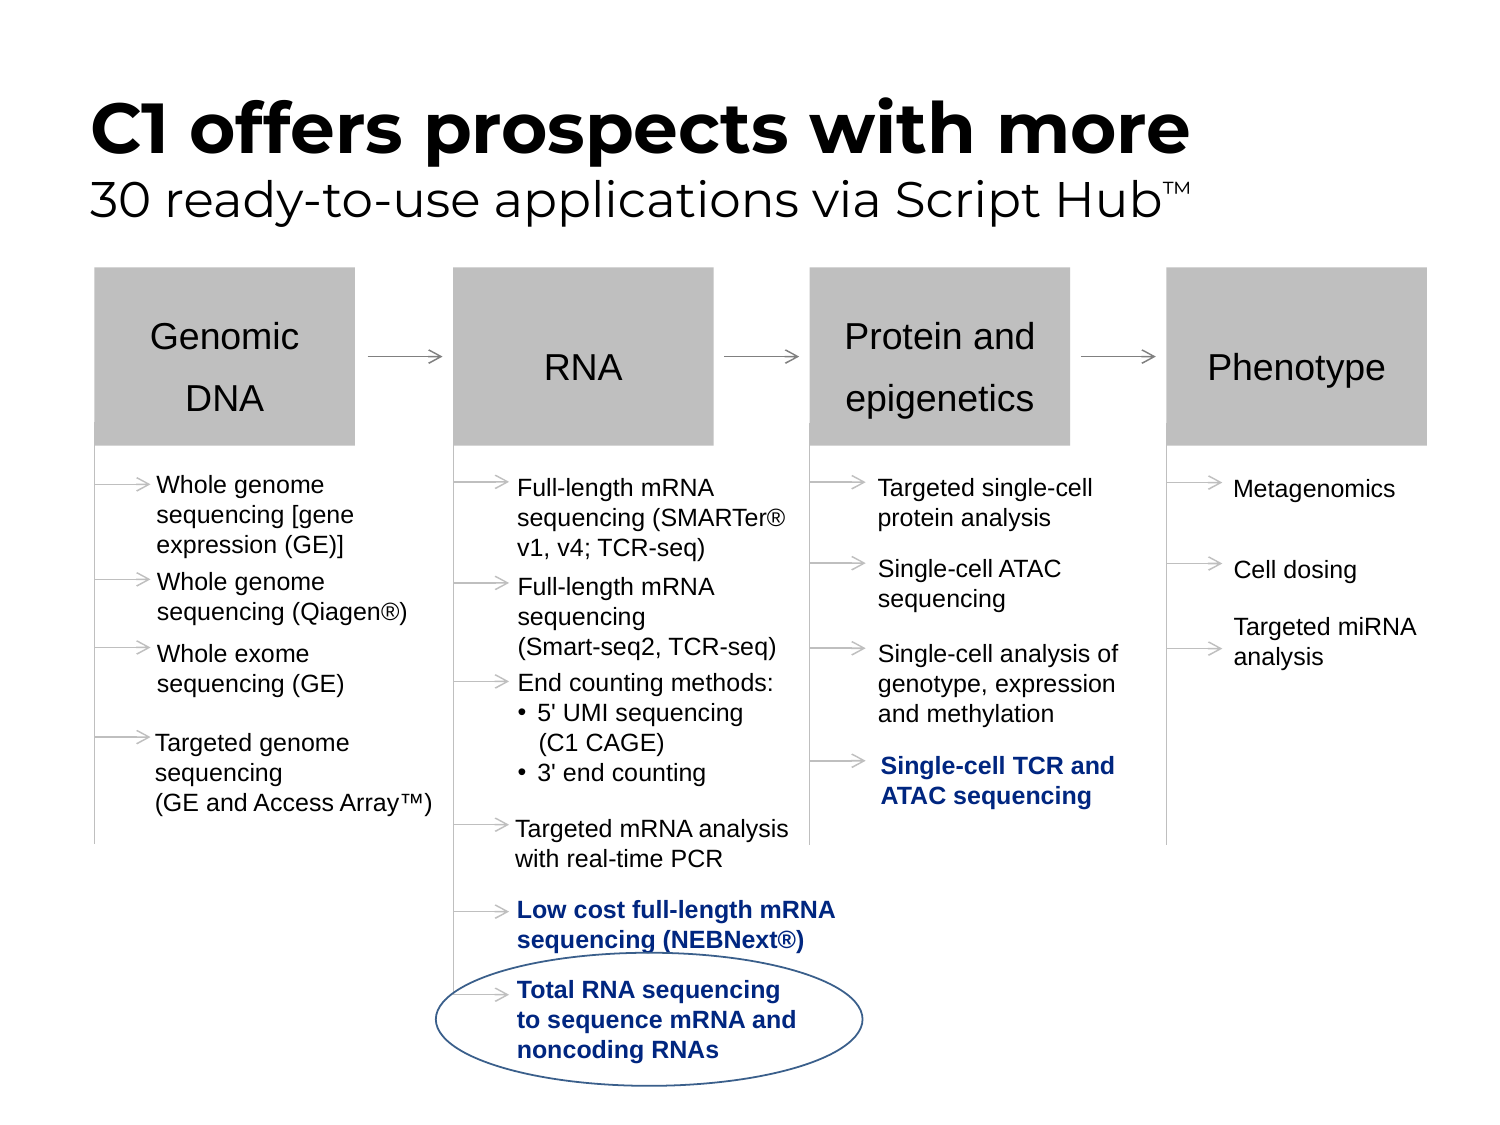

# C1 offers prospects with more 30 ready-to-use applications via Script Hub™
Genomic DNA
RNA
Protein and epigenetics
Phenotype
Whole genome
sequencing [gene expression (GE)]
Full-length mRNA
sequencing (SMARTer®
v1, v4; TCR-seq)
Targeted single-cell
protein analysis
Metagenomics
Single-cell ATAC
sequencing
Cell dosing
Whole genome
sequencing (Qiagen®)
Full-length mRNA
sequencing
(Smart-seq2, TCR-seq)
Targeted miRNA
analysis
Whole exome
sequencing (GE)
Single-cell analysis of
genotype, expression
and methylation
End counting methods:
5ʹ UMI sequencing
   (C1 CAGE)
3ʹ end counting
Targeted genome
sequencing
(GE and Access Array™)
Single-cell TCR and
ATAC sequencing
Targeted mRNA analysis
with real-time PCR
Low cost full-length mRNA
sequencing (NEBNext®)

Total RNA sequencing to sequence mRNA and noncoding RNAs